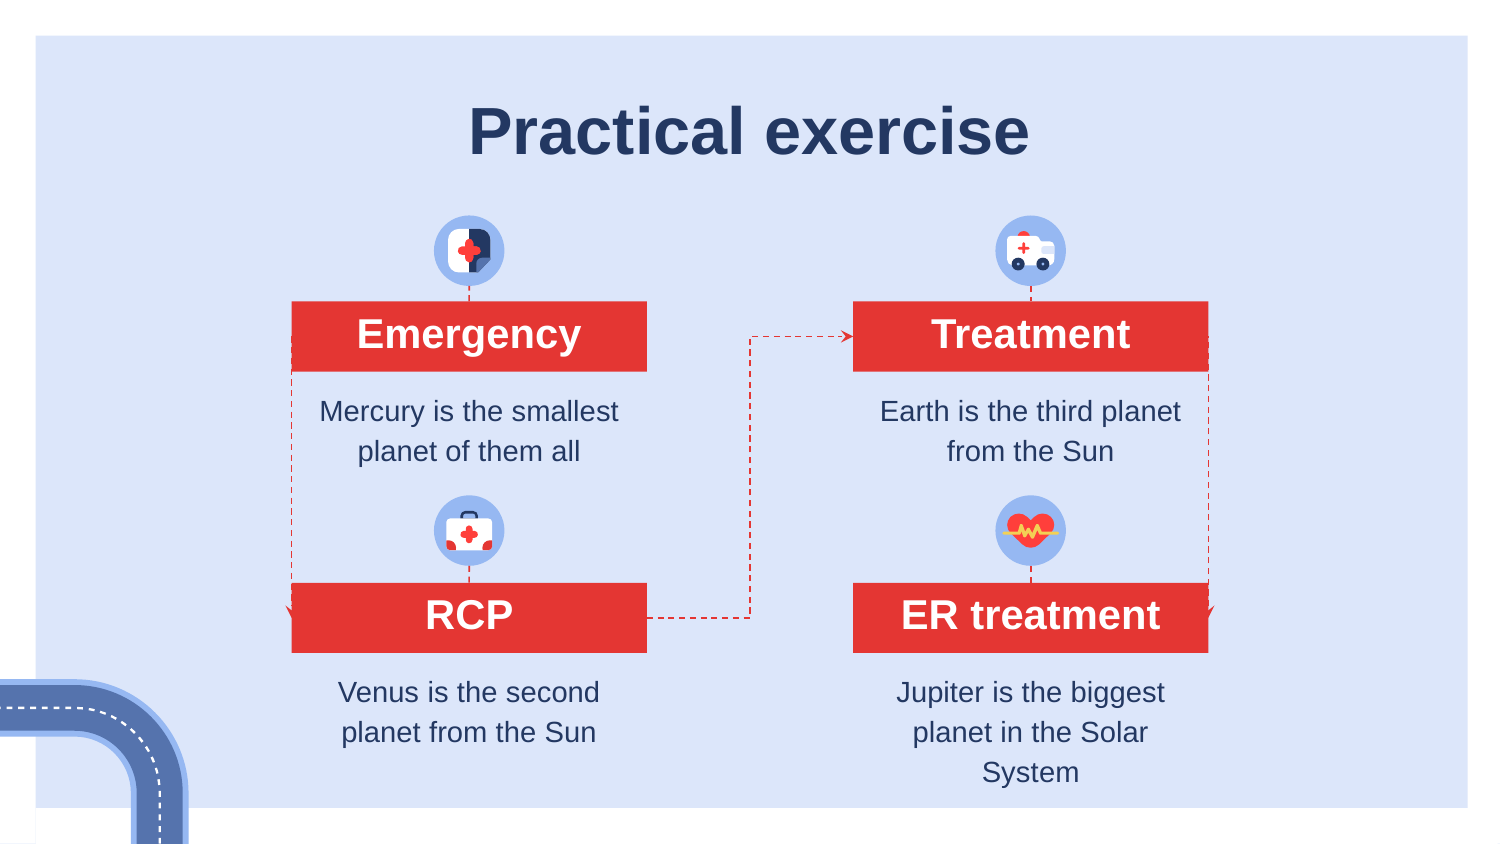

# Practical exercise

Emergency
Treatment
Mercury is the smallest planet of them all

Earth is the third planet from the Sun

RCP
ER treatment
Venus is the second planet from the Sun
Jupiter is the biggest planet in the Solar System